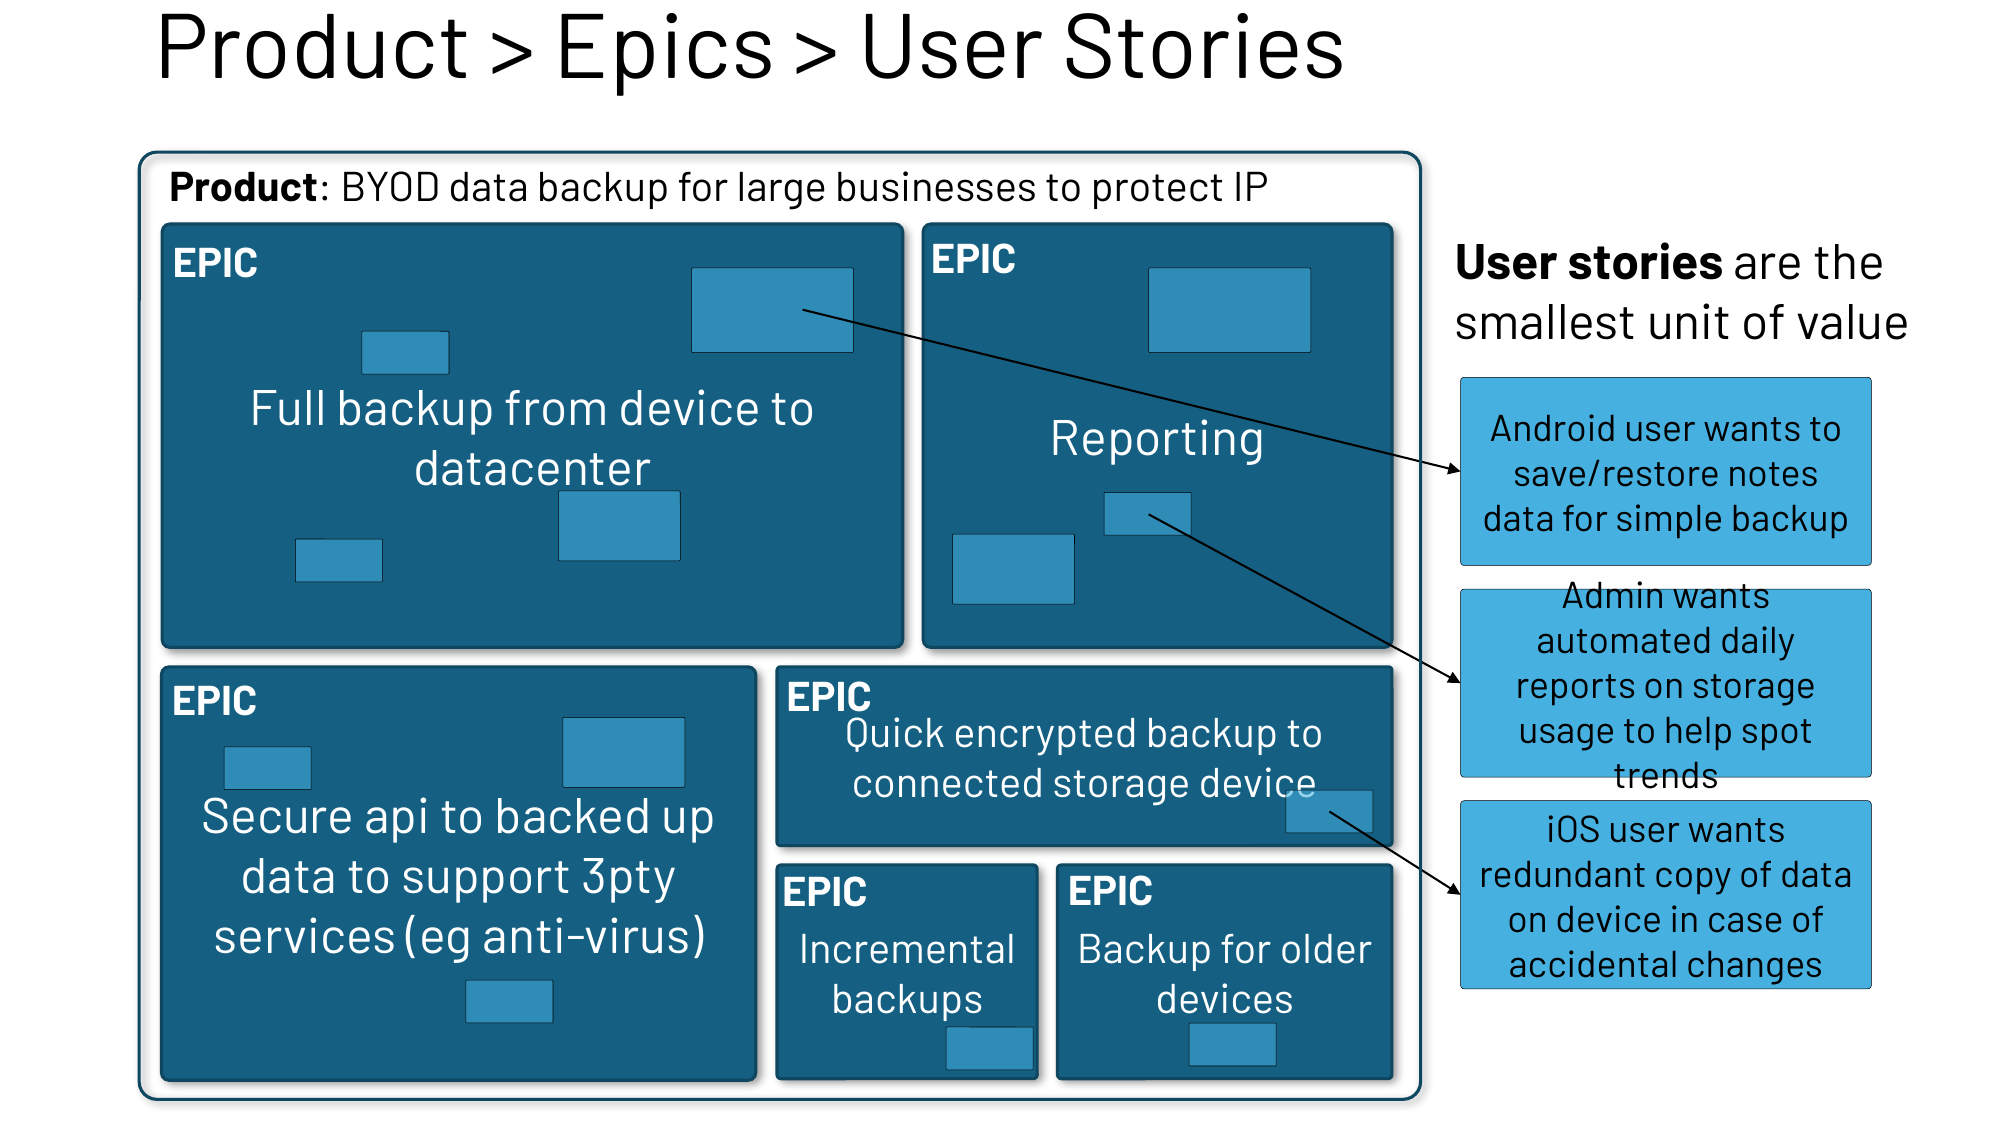

# Product > Epics > User Stories

Product: BYOD data backup for large businesses to protect IP
User stories are the smallest unit of value
Reporting
Full backup from device to datacenter
EPIC
EPIC

Android user wants to save/restore notes data for simple backup

Admin wants automated daily reports on storage usage to help spot trends
EPIC
Secure api to backed up data to support 3pty services (eg anti-virus)
EPIC
Quick encrypted backup to connected storage device

iOS user wants redundant copy of data on device in case of accidental changes
EPIC
EPIC
Incremental backups
Backup for older devices